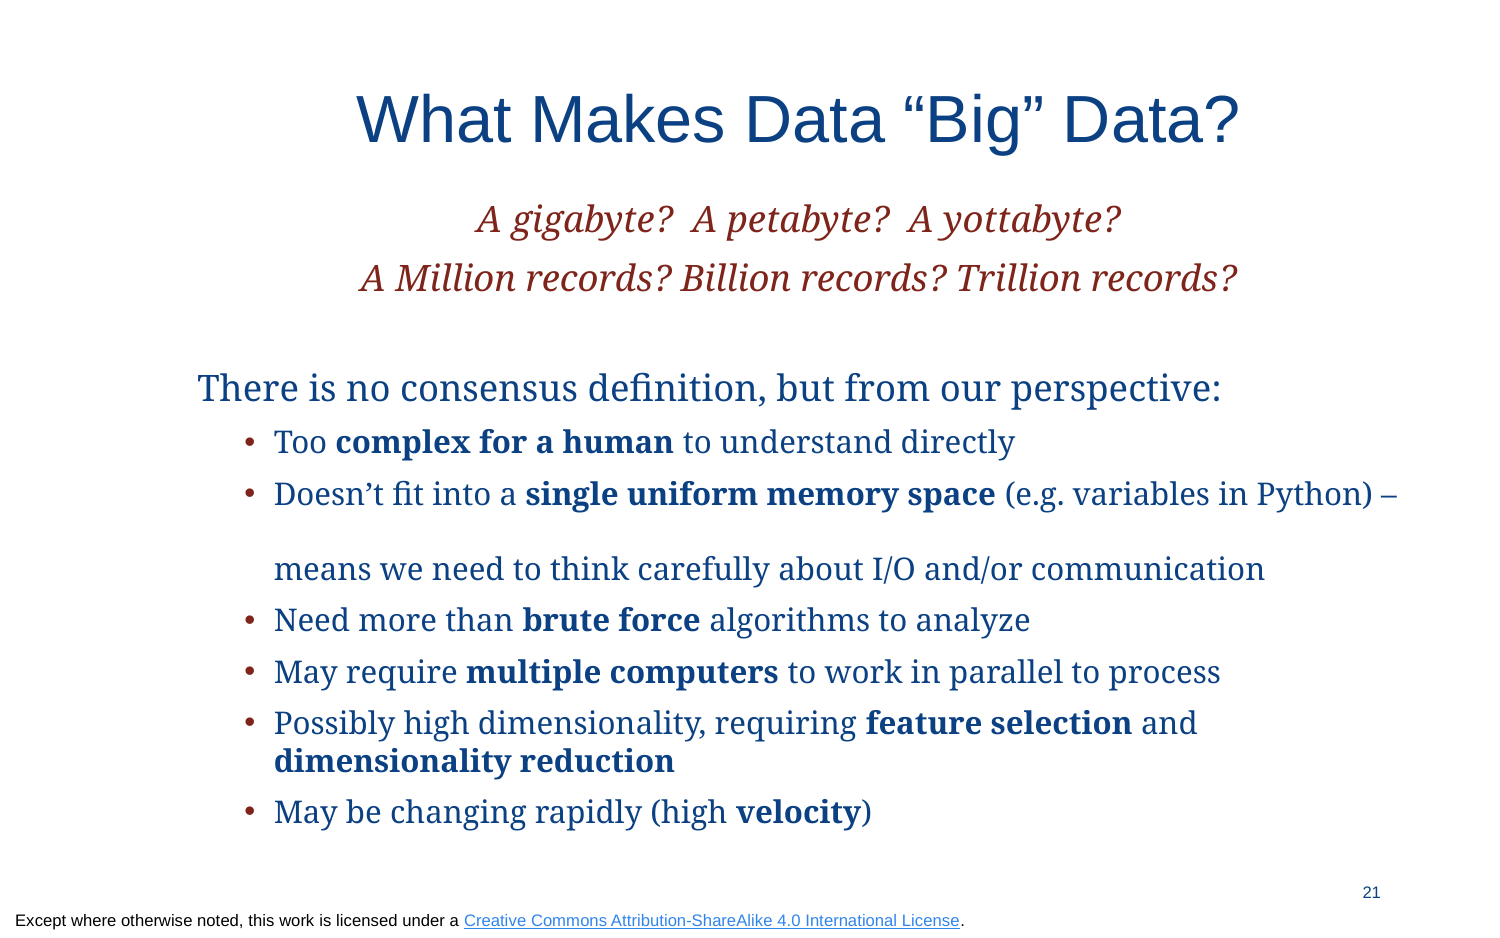

# What Makes Data “Big” Data?
A gigabyte?  A petabyte?  A yottabyte?
A Million records? Billion records? Trillion records?

There is no consensus definition, but from our perspective:
Too complex for a human to understand directly
Doesn’t fit into a single uniform memory space (e.g. variables in Python) –
means we need to think carefully about I/O and/or communication
Need more than brute force algorithms to analyze
May require multiple computers to work in parallel to process
Possibly high dimensionality, requiring feature selection and dimensionality reduction
May be changing rapidly (high velocity)
21